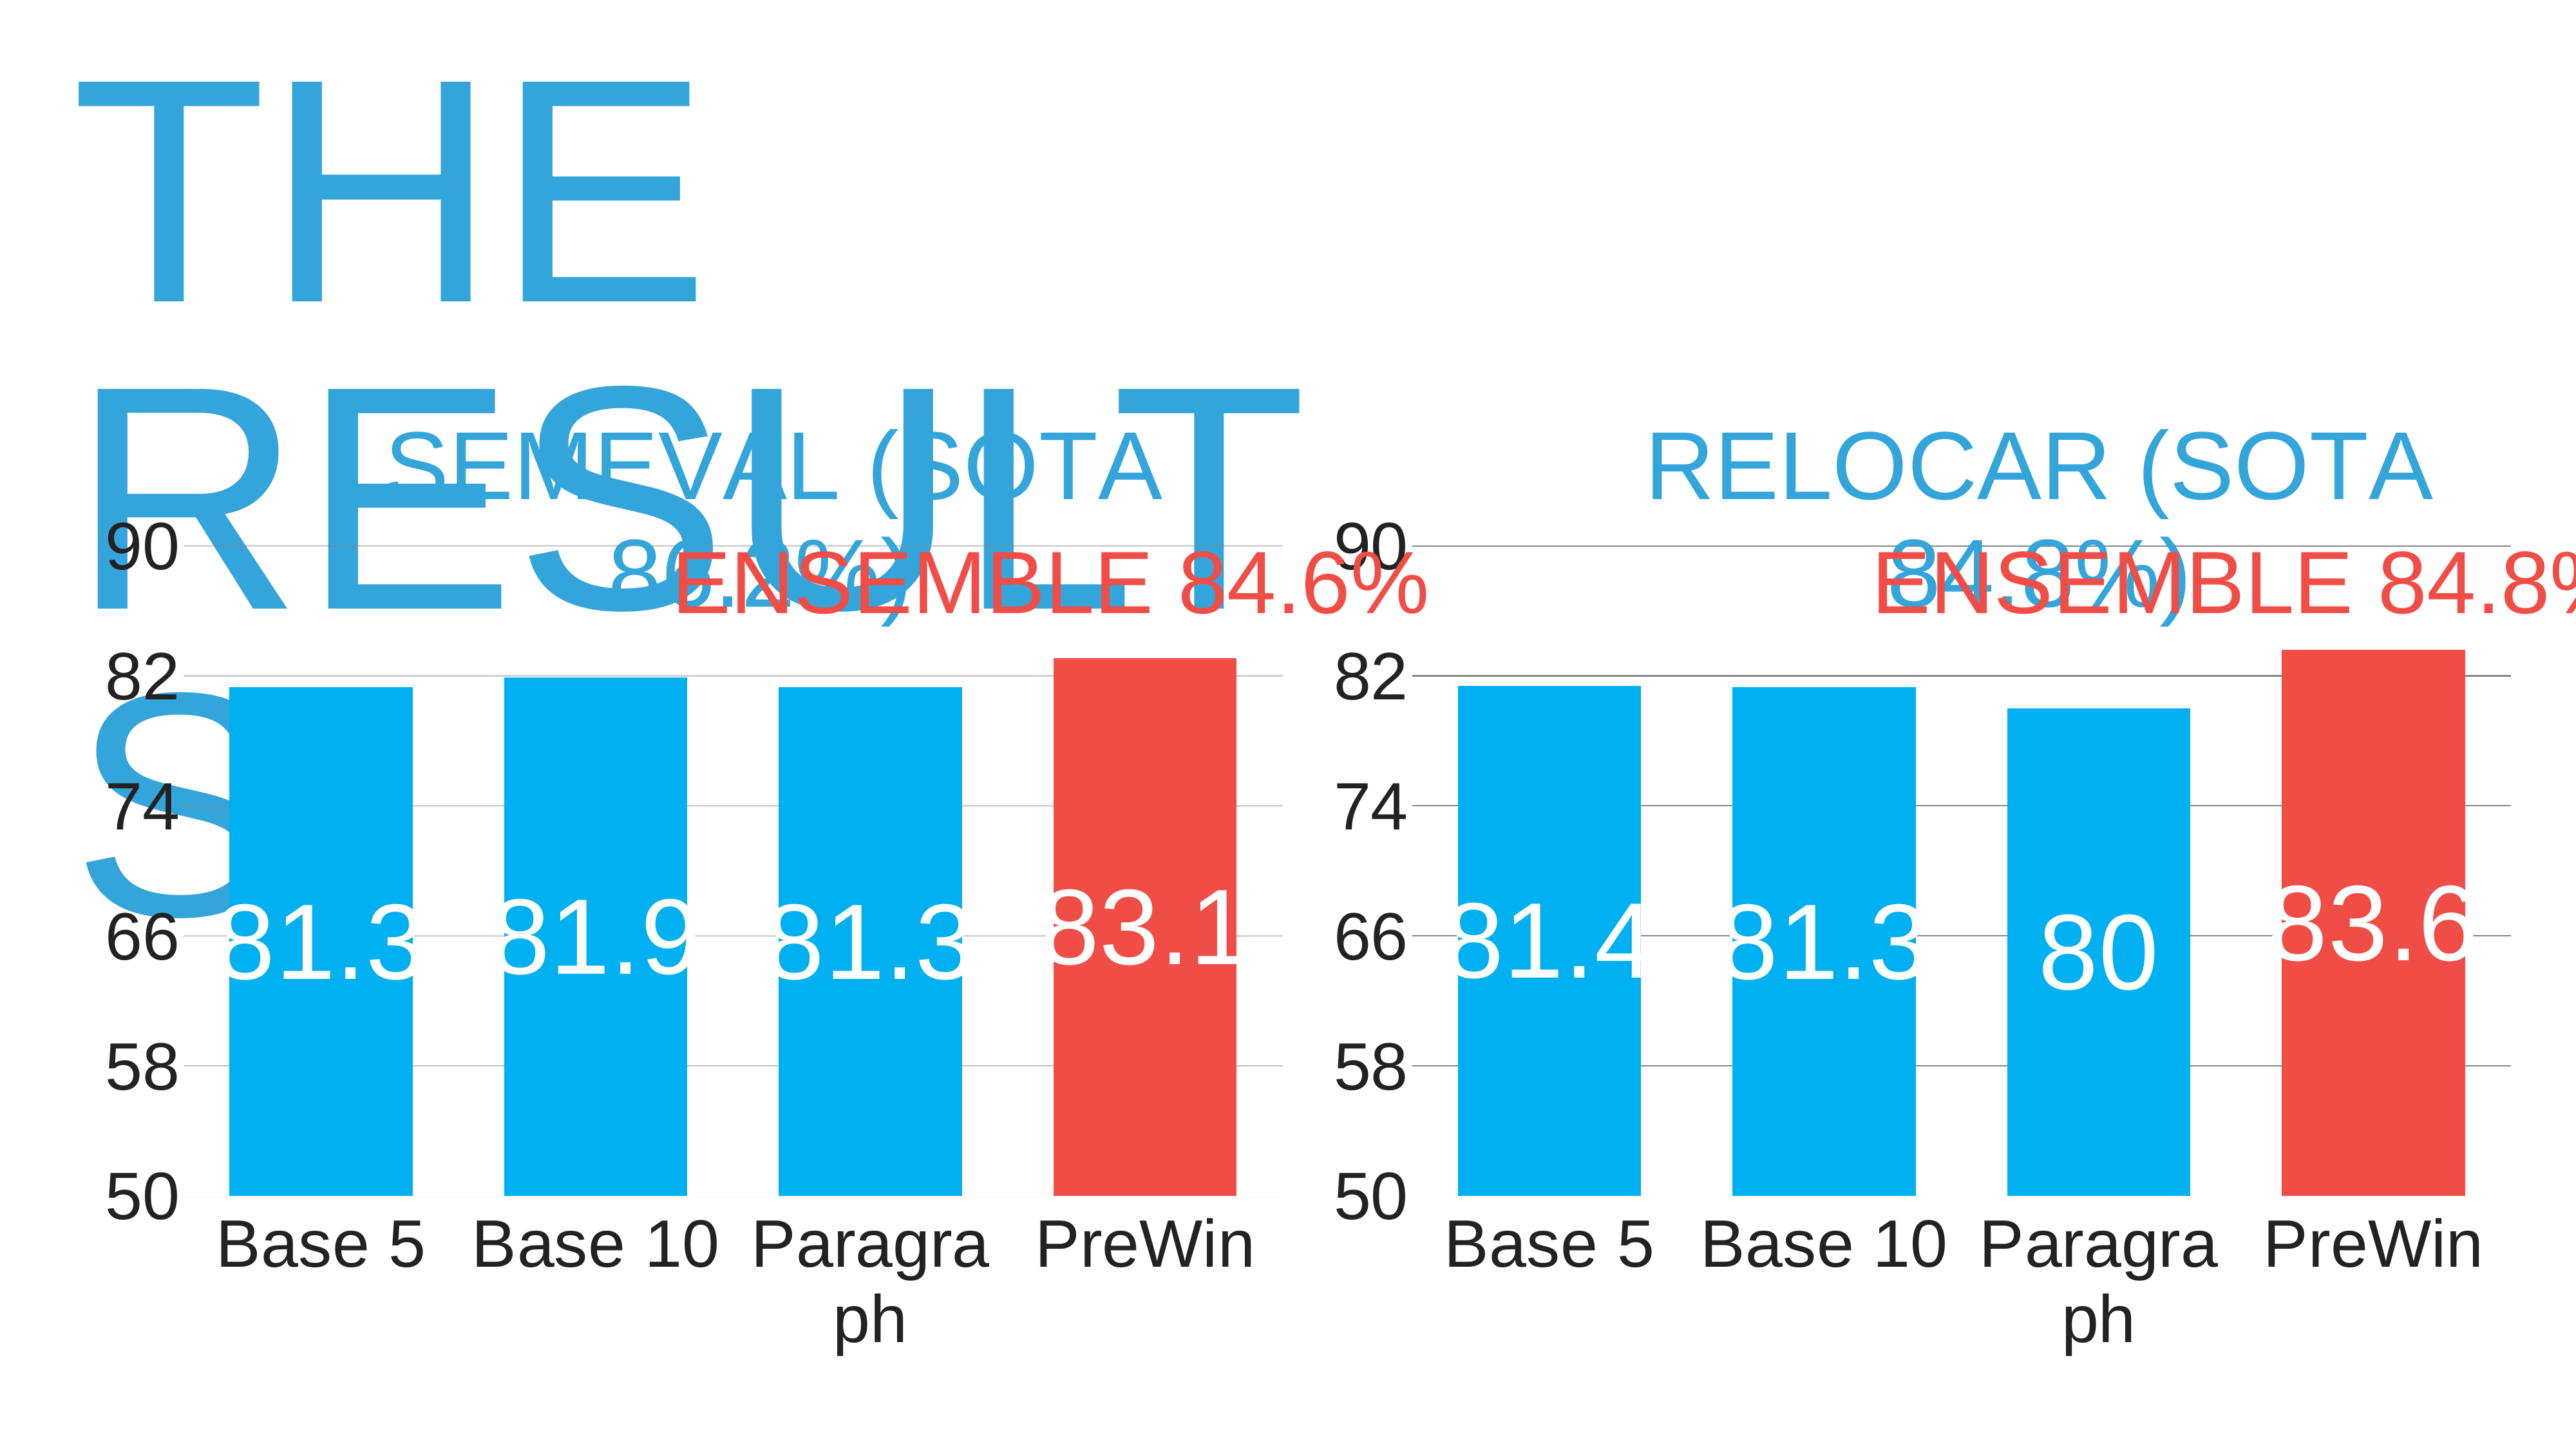

# the results

### Chart: SEMEVAL (SOTA 86.2%)

| Category |  |
|---|---|
| Base 5 | 81.3 |
| Base 10 | 81.9 |
| Paragraph | 81.3 |
| PreWin | 83.1 |

### Chart: RELOCAR (SOTA 84.8%)

| Category |  |
|---|---|
| Base 5 | 81.4 |
| Base 10 | 81.3 |
| Paragraph | 80.0 |
| PreWin | 83.6 |
ENSEMBLE 84.8%
ENSEMBLE 84.6%